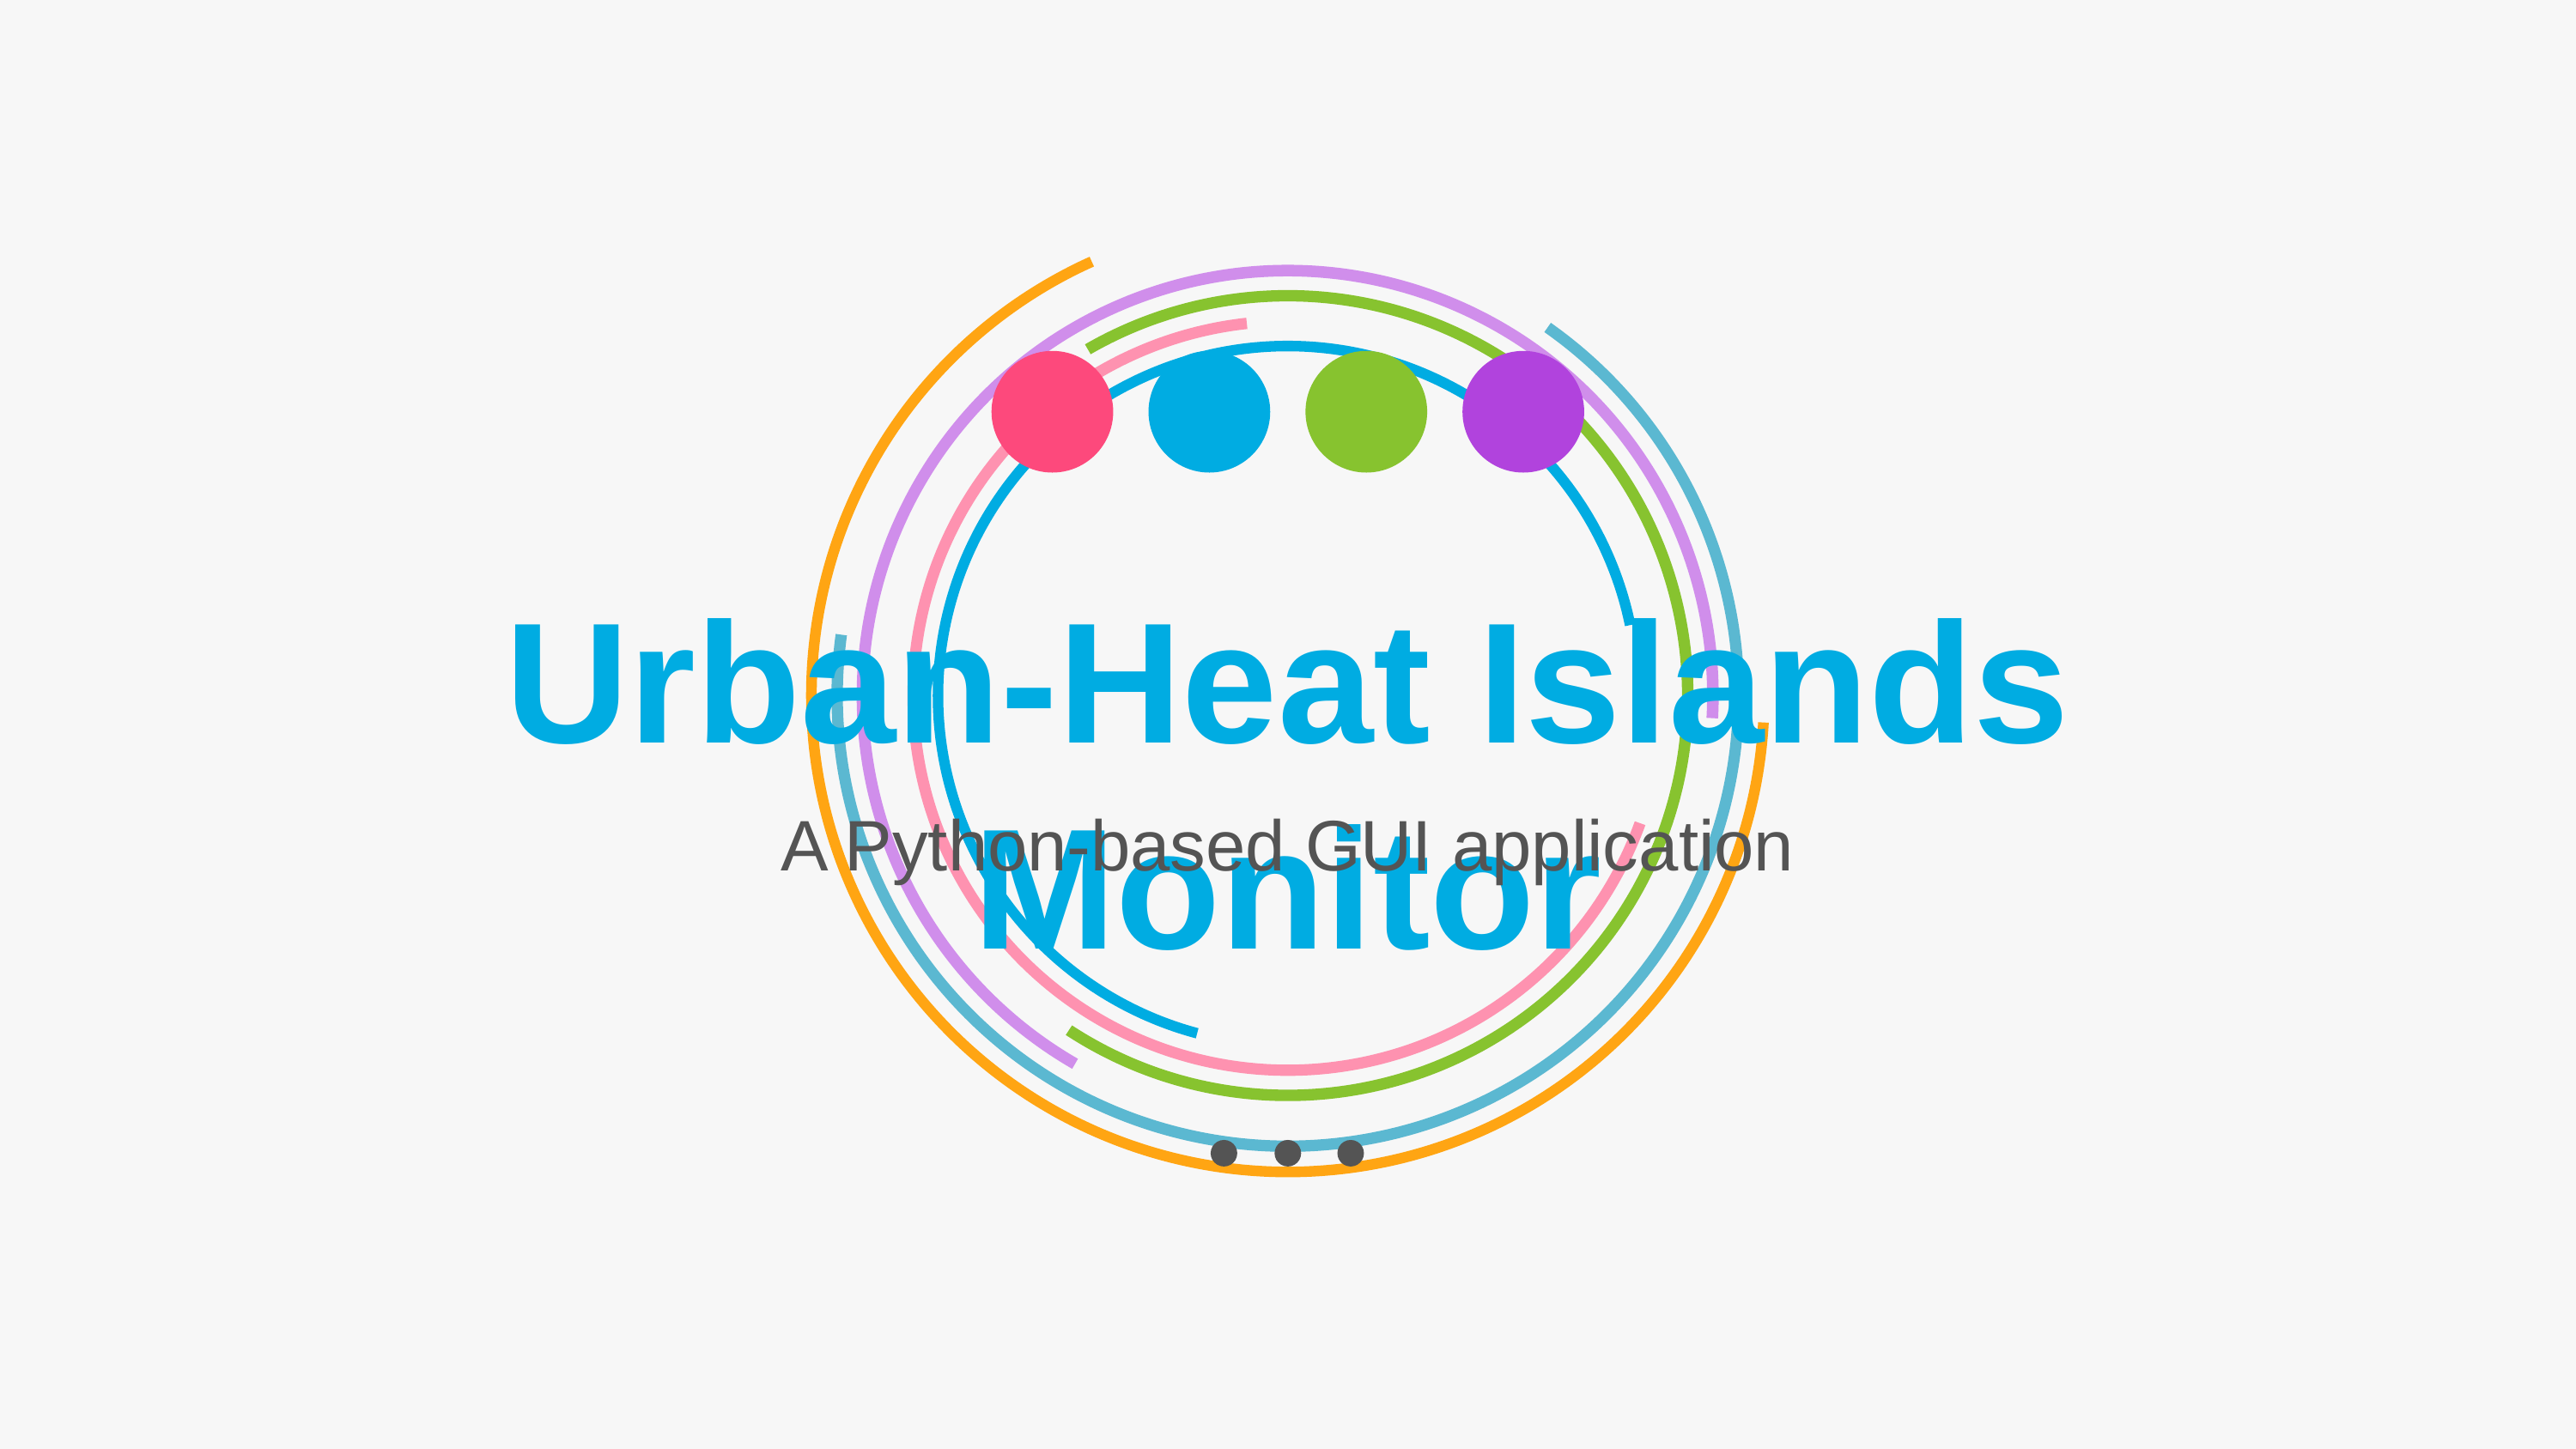

# Urban-Heat Islands Monitor
A Python-based GUI application